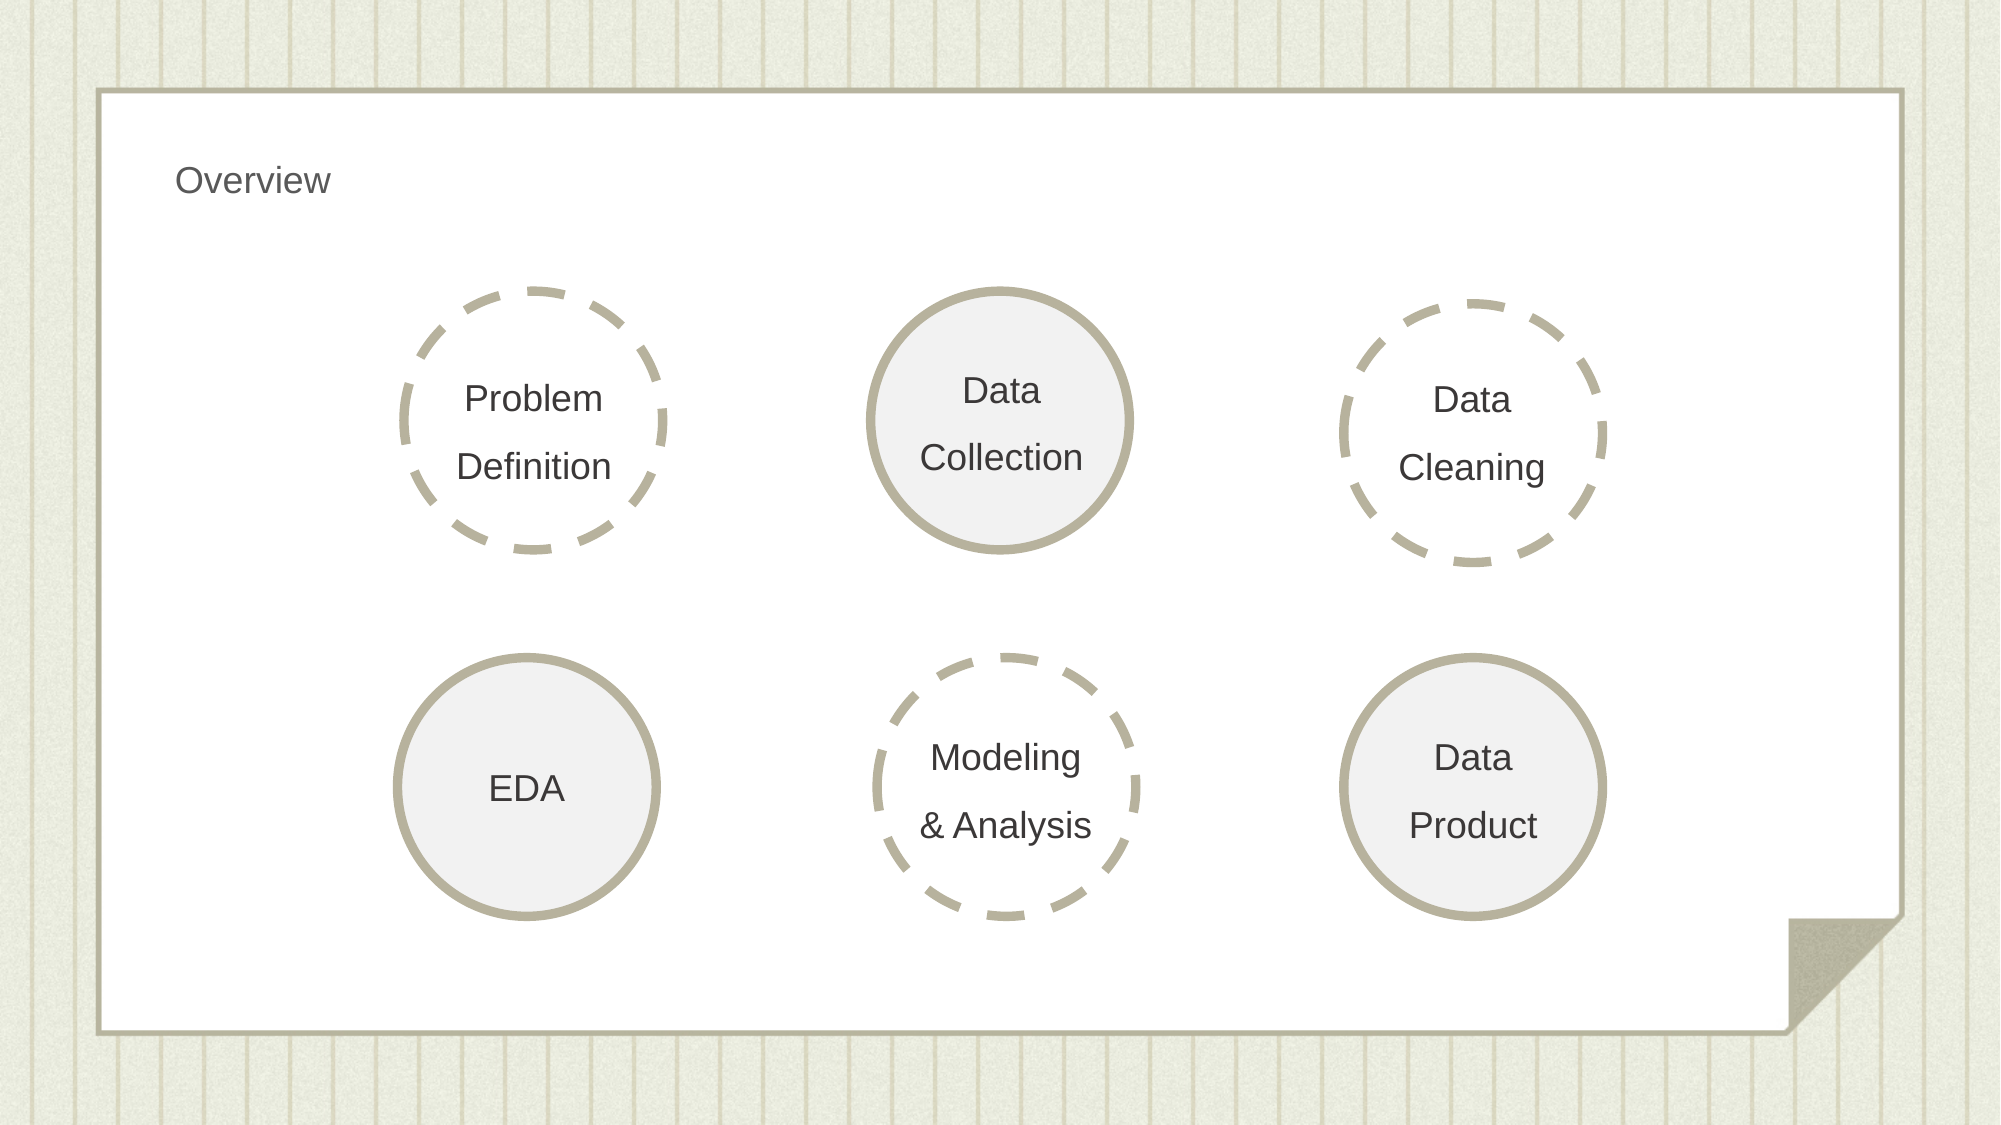

Overview

Data
Collection
Problem
Definition
Data
Cleaning

Modeling & Analysis
Data
Product
EDA